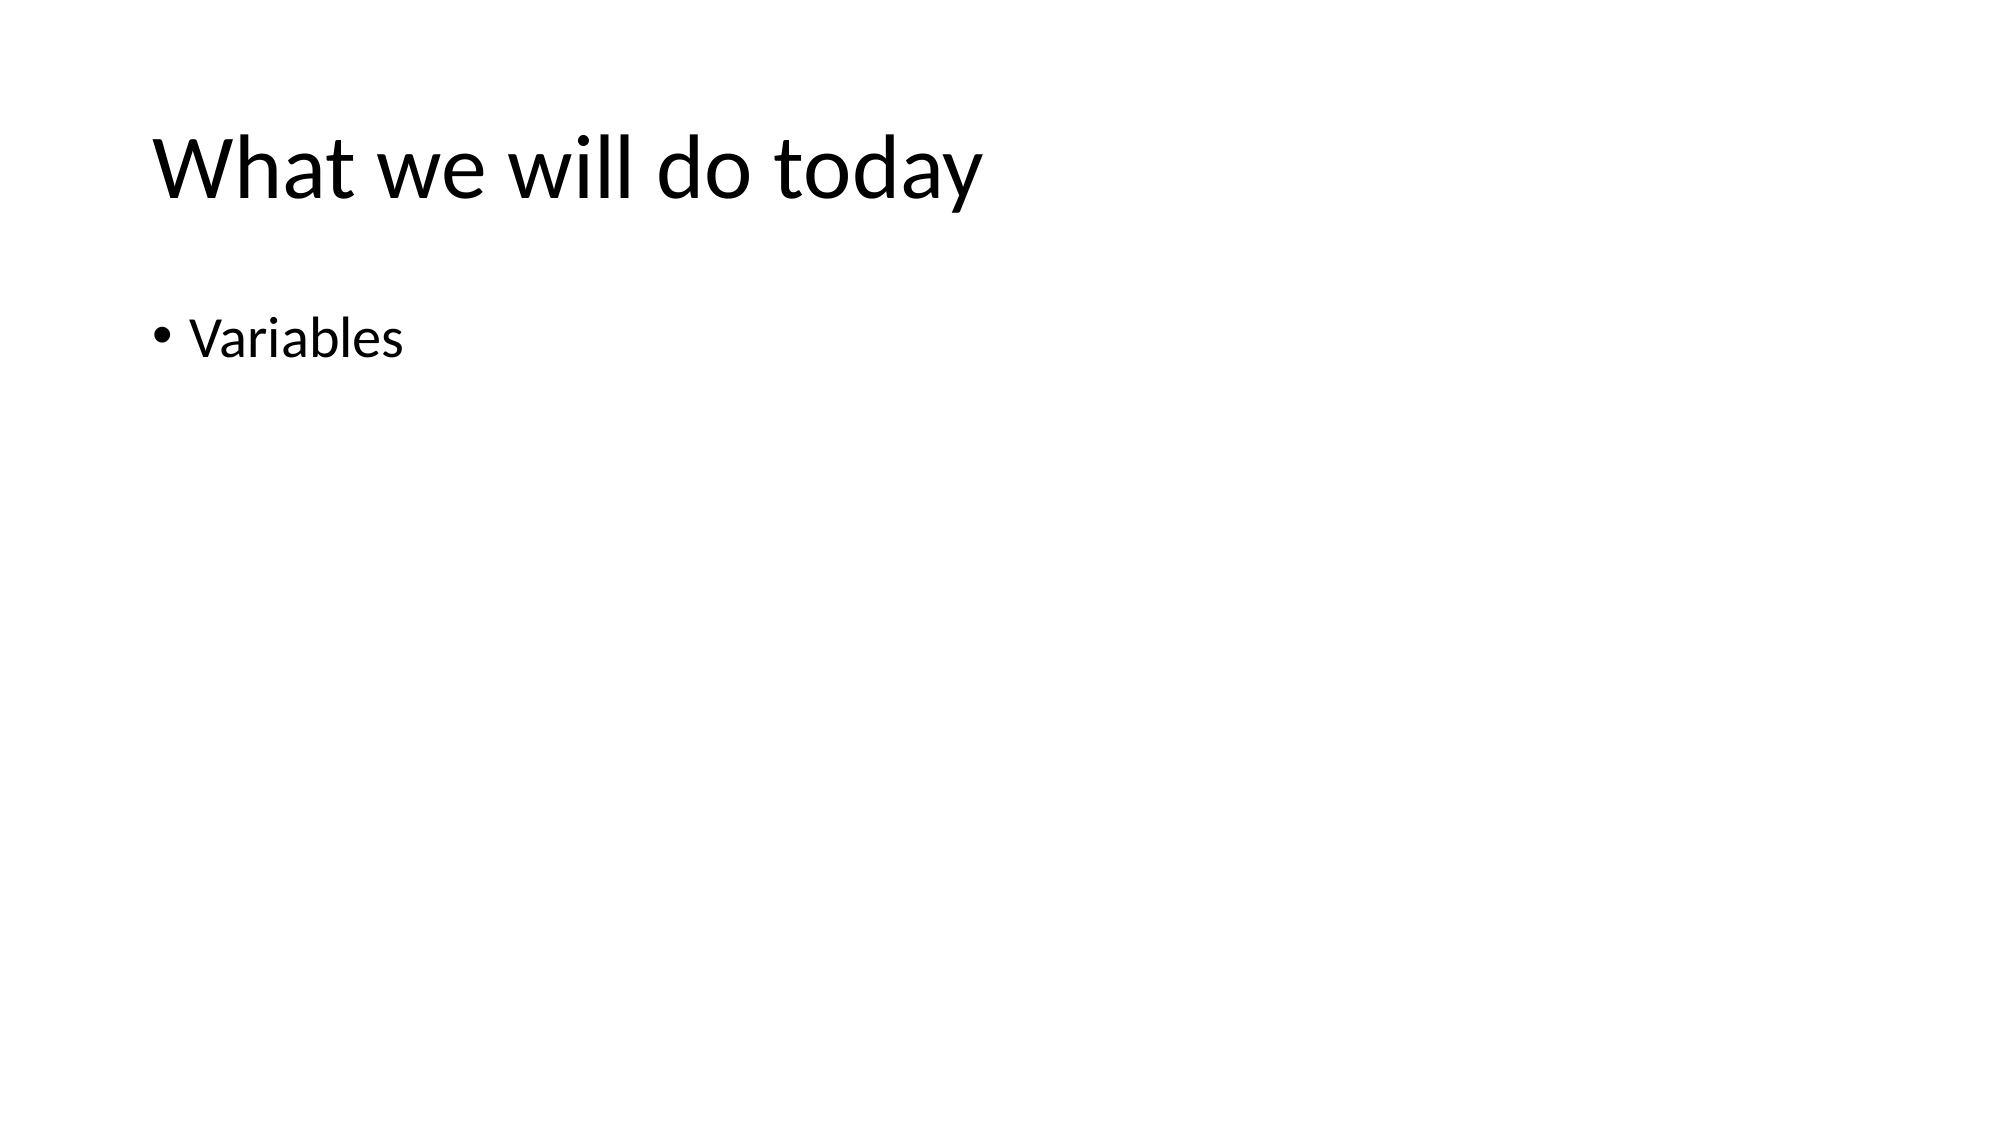

# What we will do today
Variables